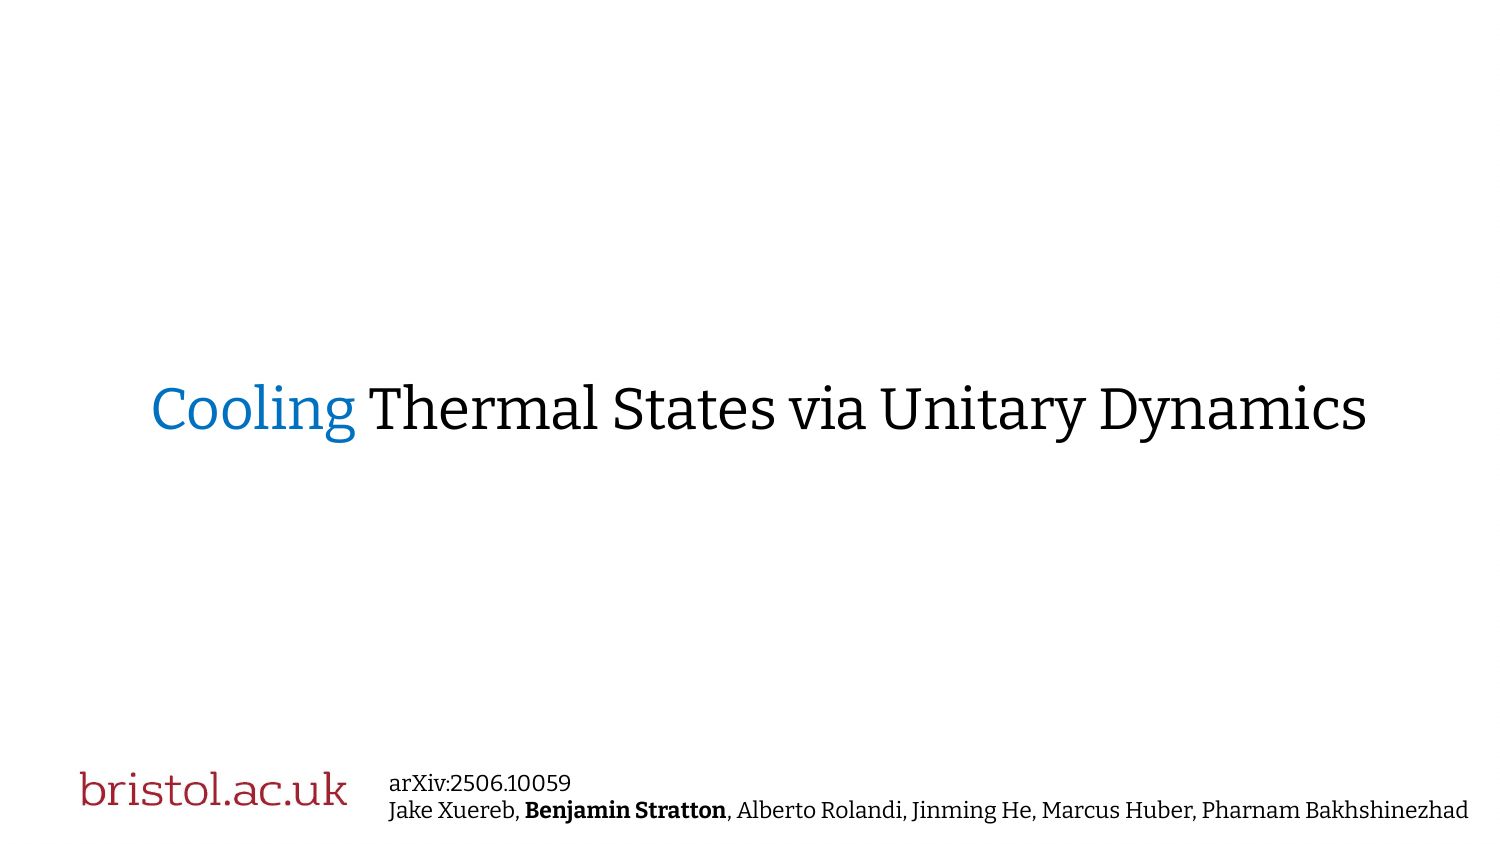

# Cooling Thermal States via Unitary Dynamics
arXiv:2506.10059
Jake Xuereb, Benjamin Stratton, Alberto Rolandi, Jinming He, Marcus Huber, Pharnam Bakhshinezhad